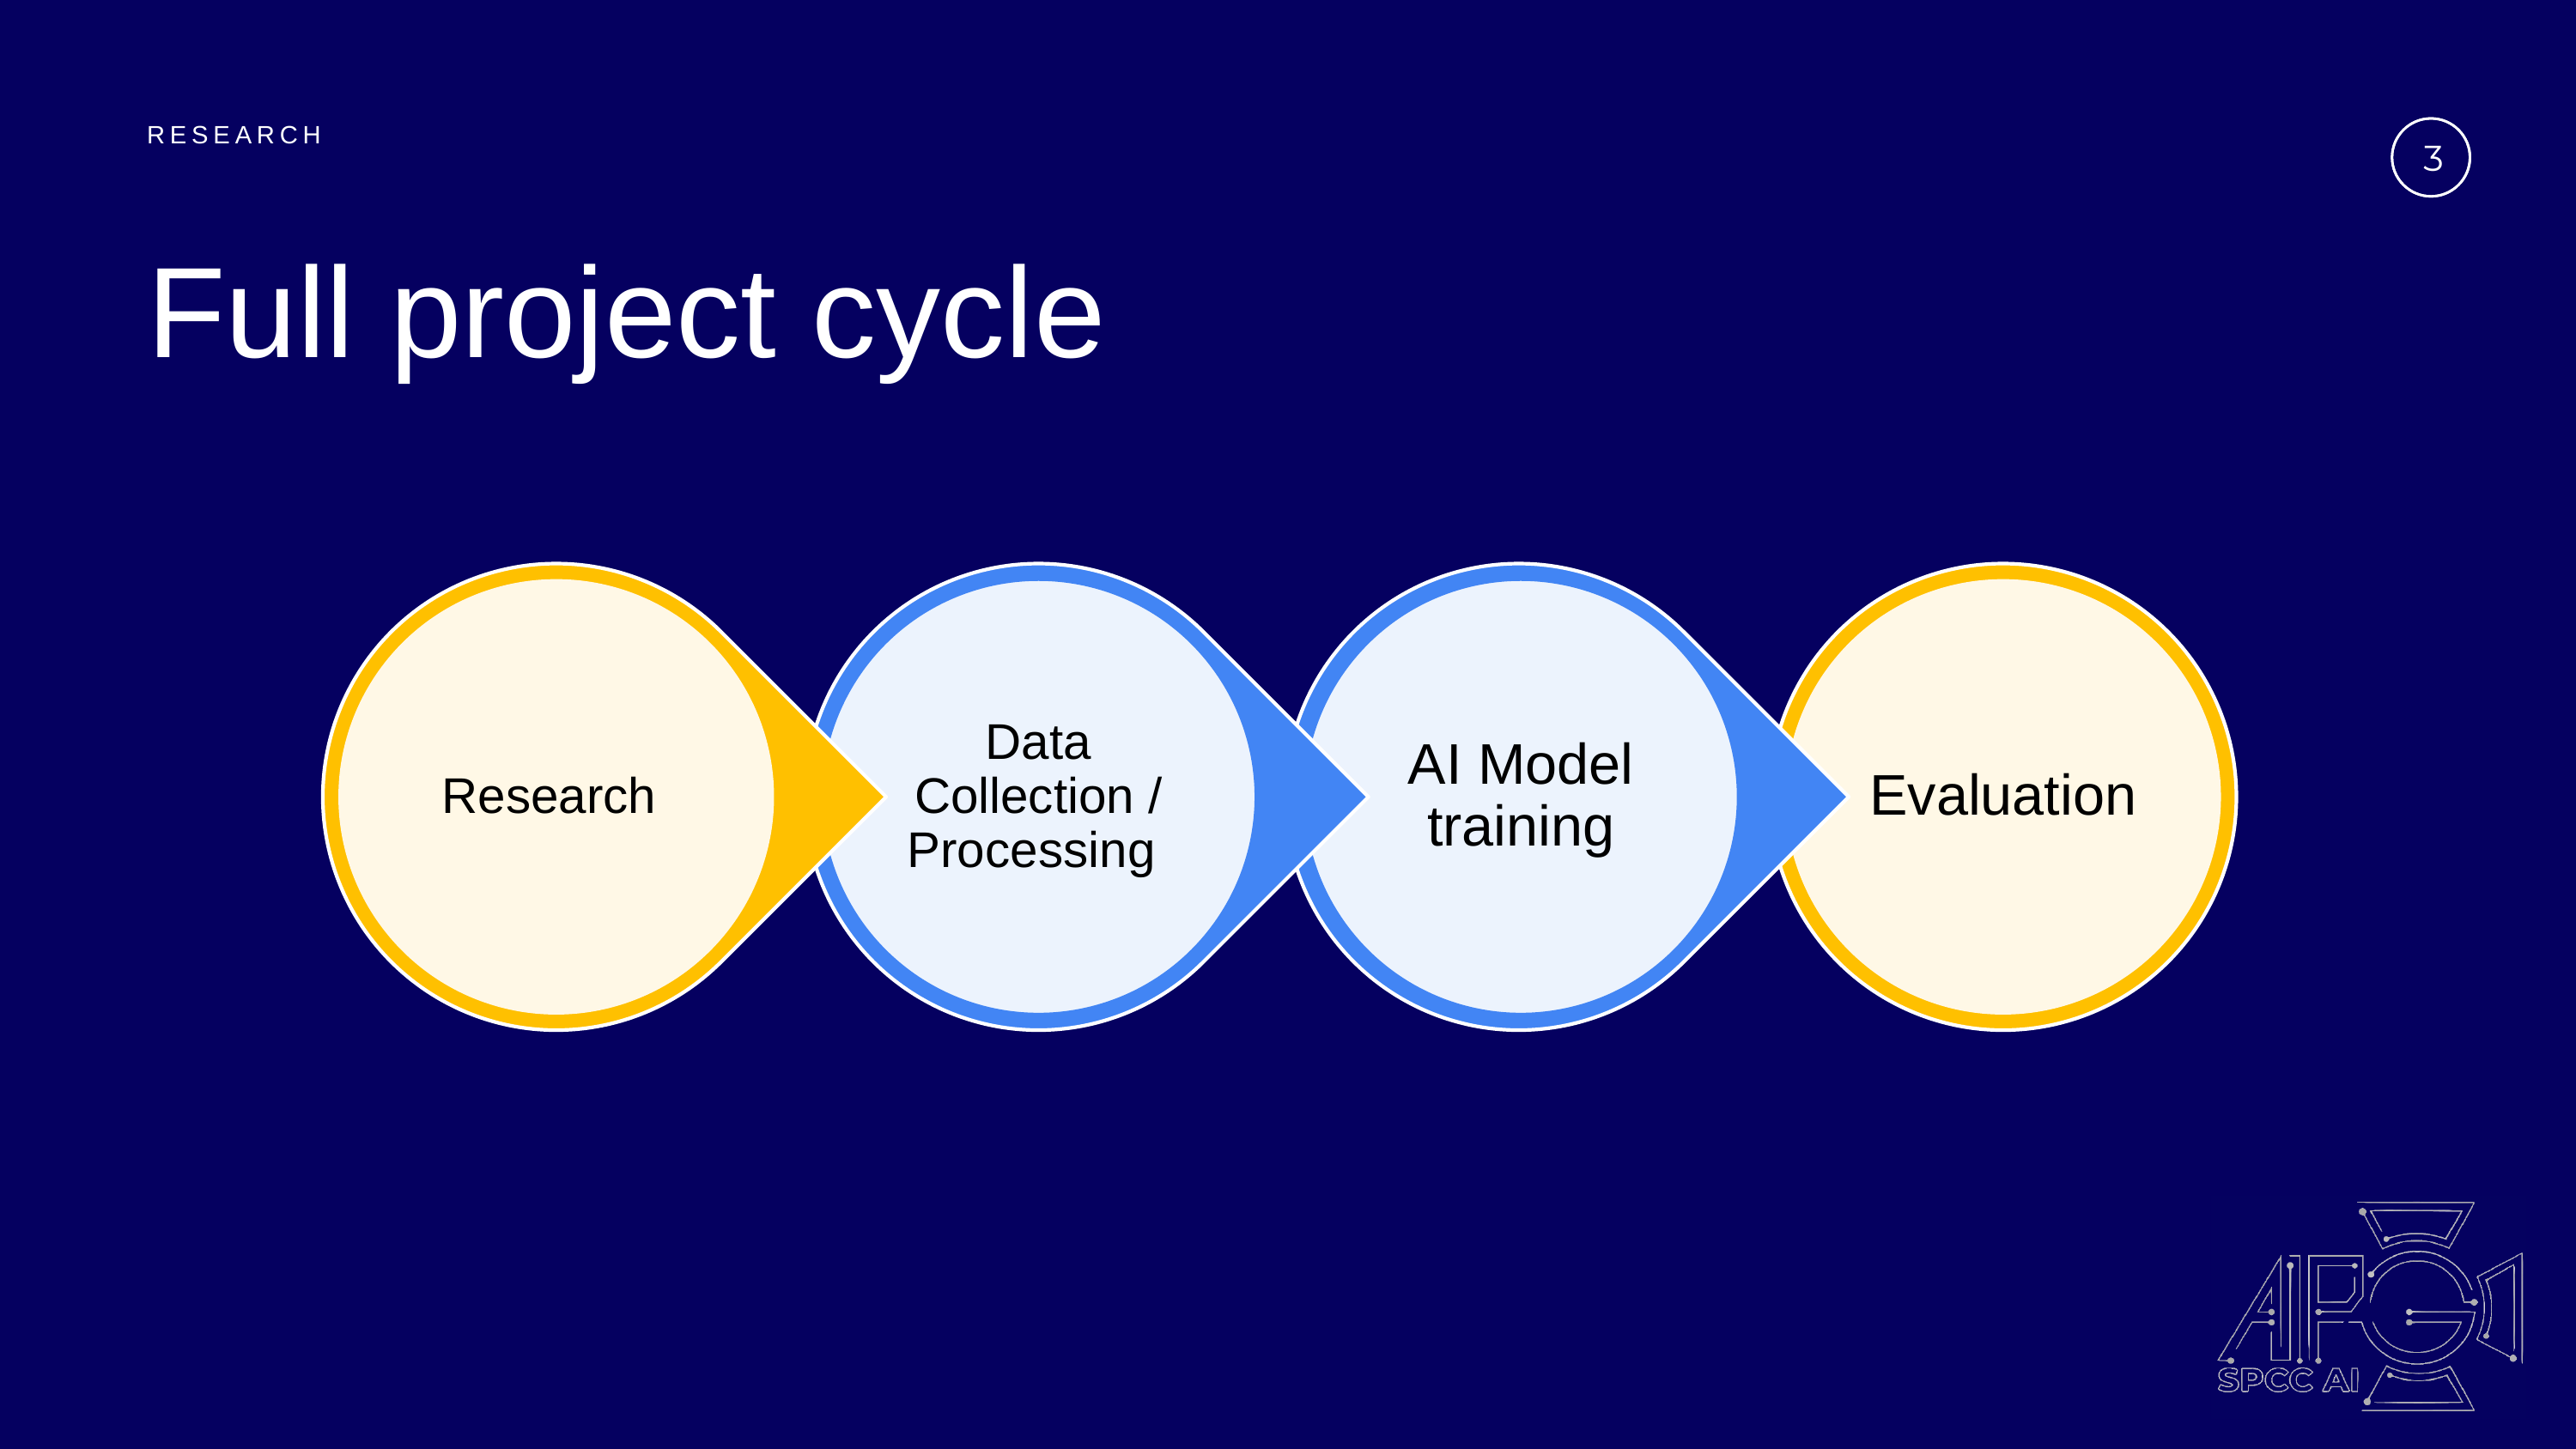

3
RESEARCH

Evaluation
AI Model training
Data Collection / Processing
Research
Full project cycle